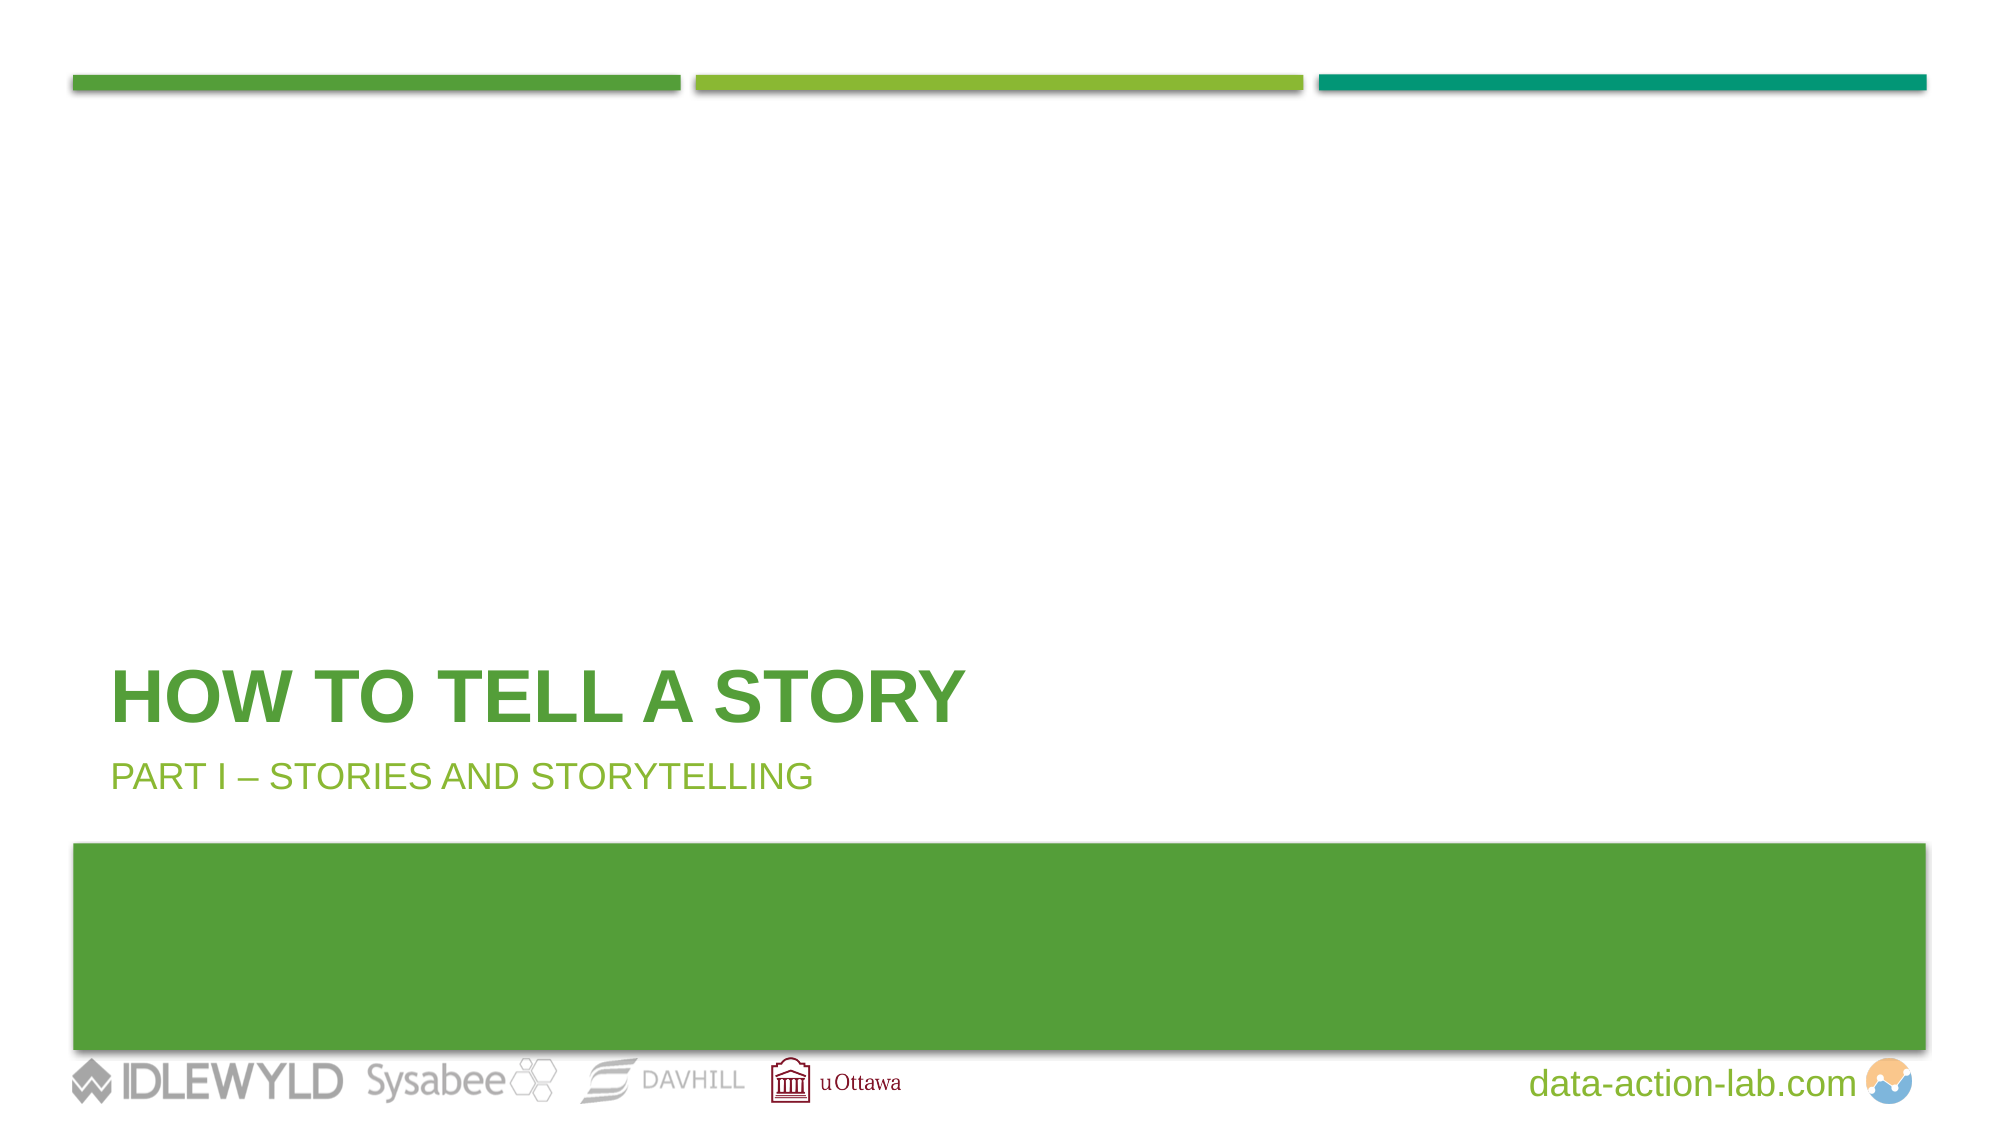

# HOW TO TELL A STORY
PART I – STORIES AND STORYTELLING